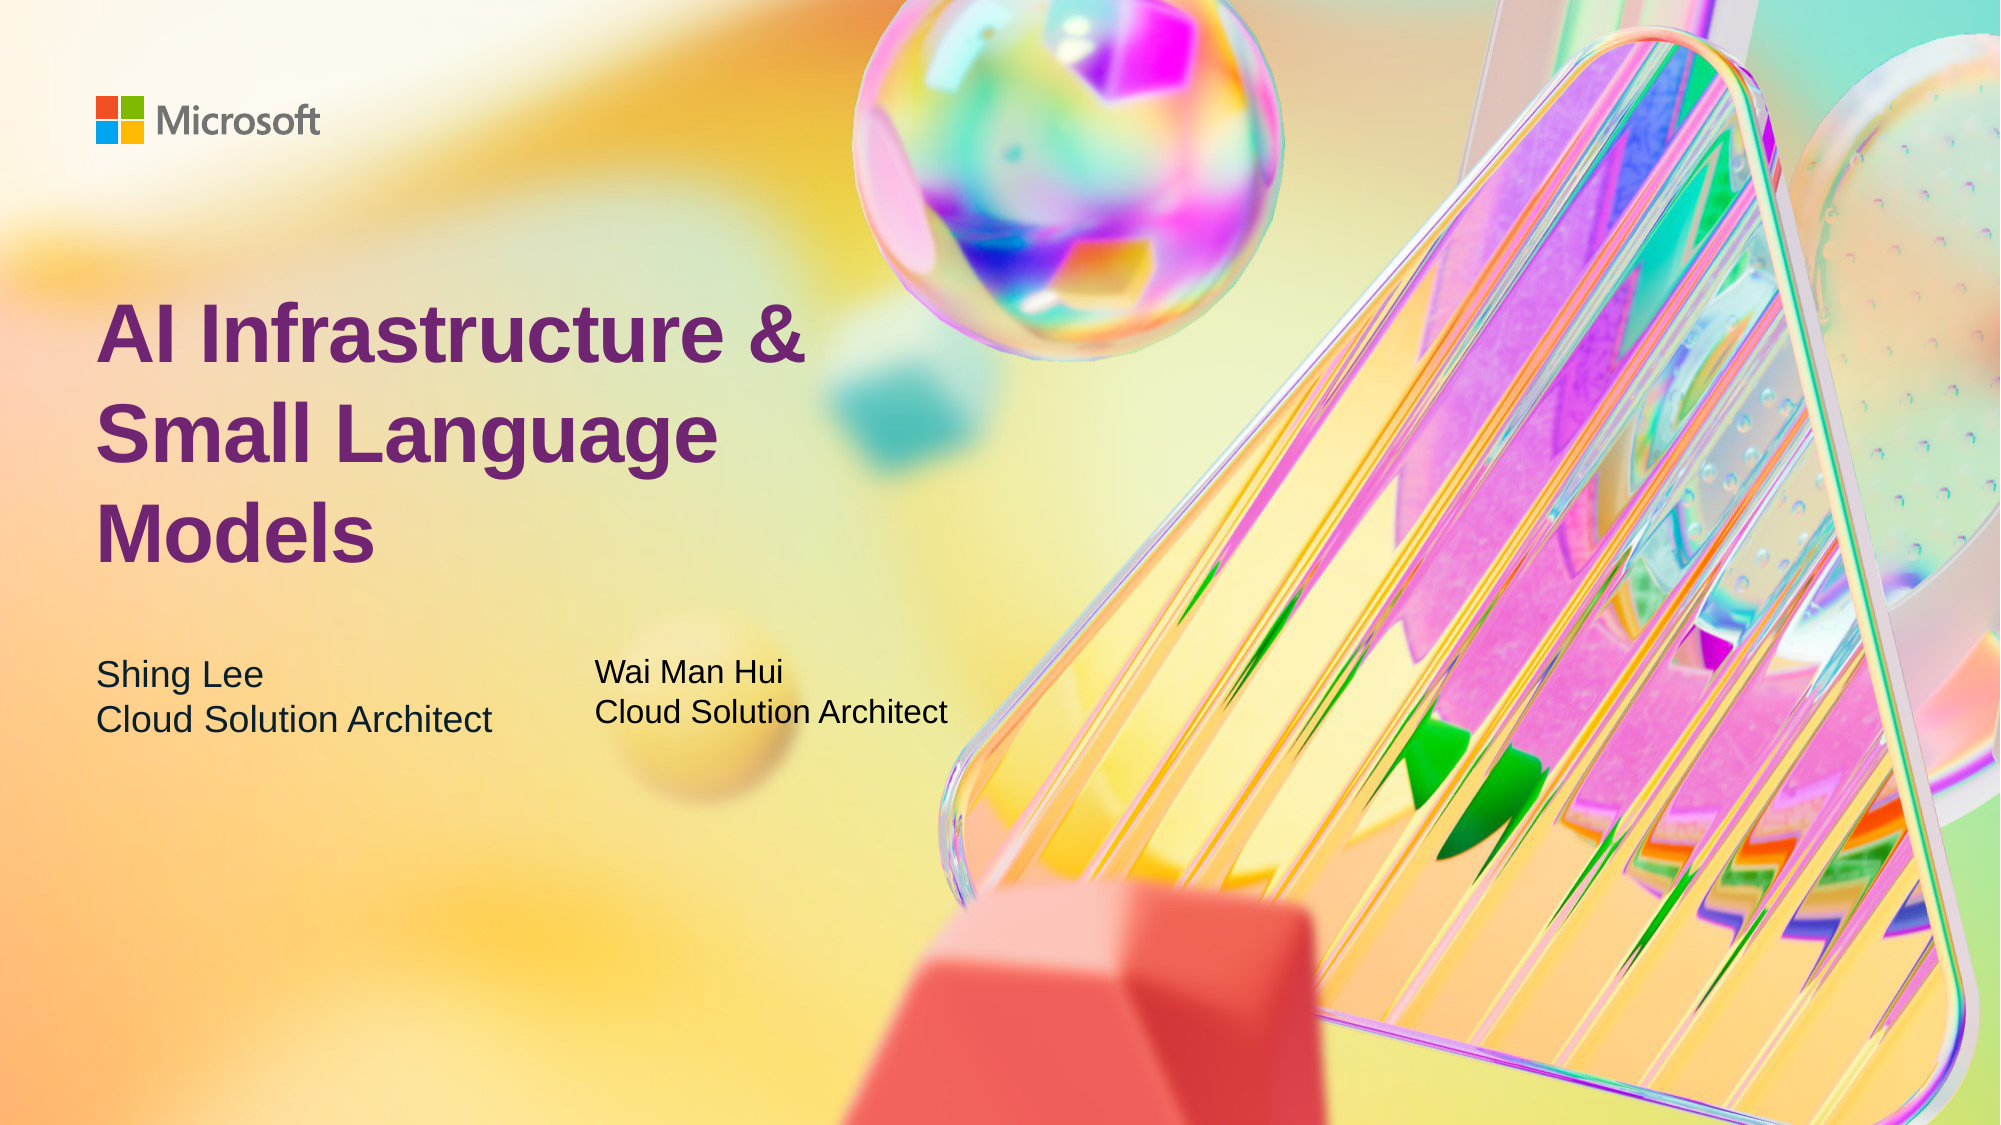

# AI Infrastructure & Small Language Models
Shing Lee
Cloud Solution Architect
Wai Man Hui
Cloud Solution Architect